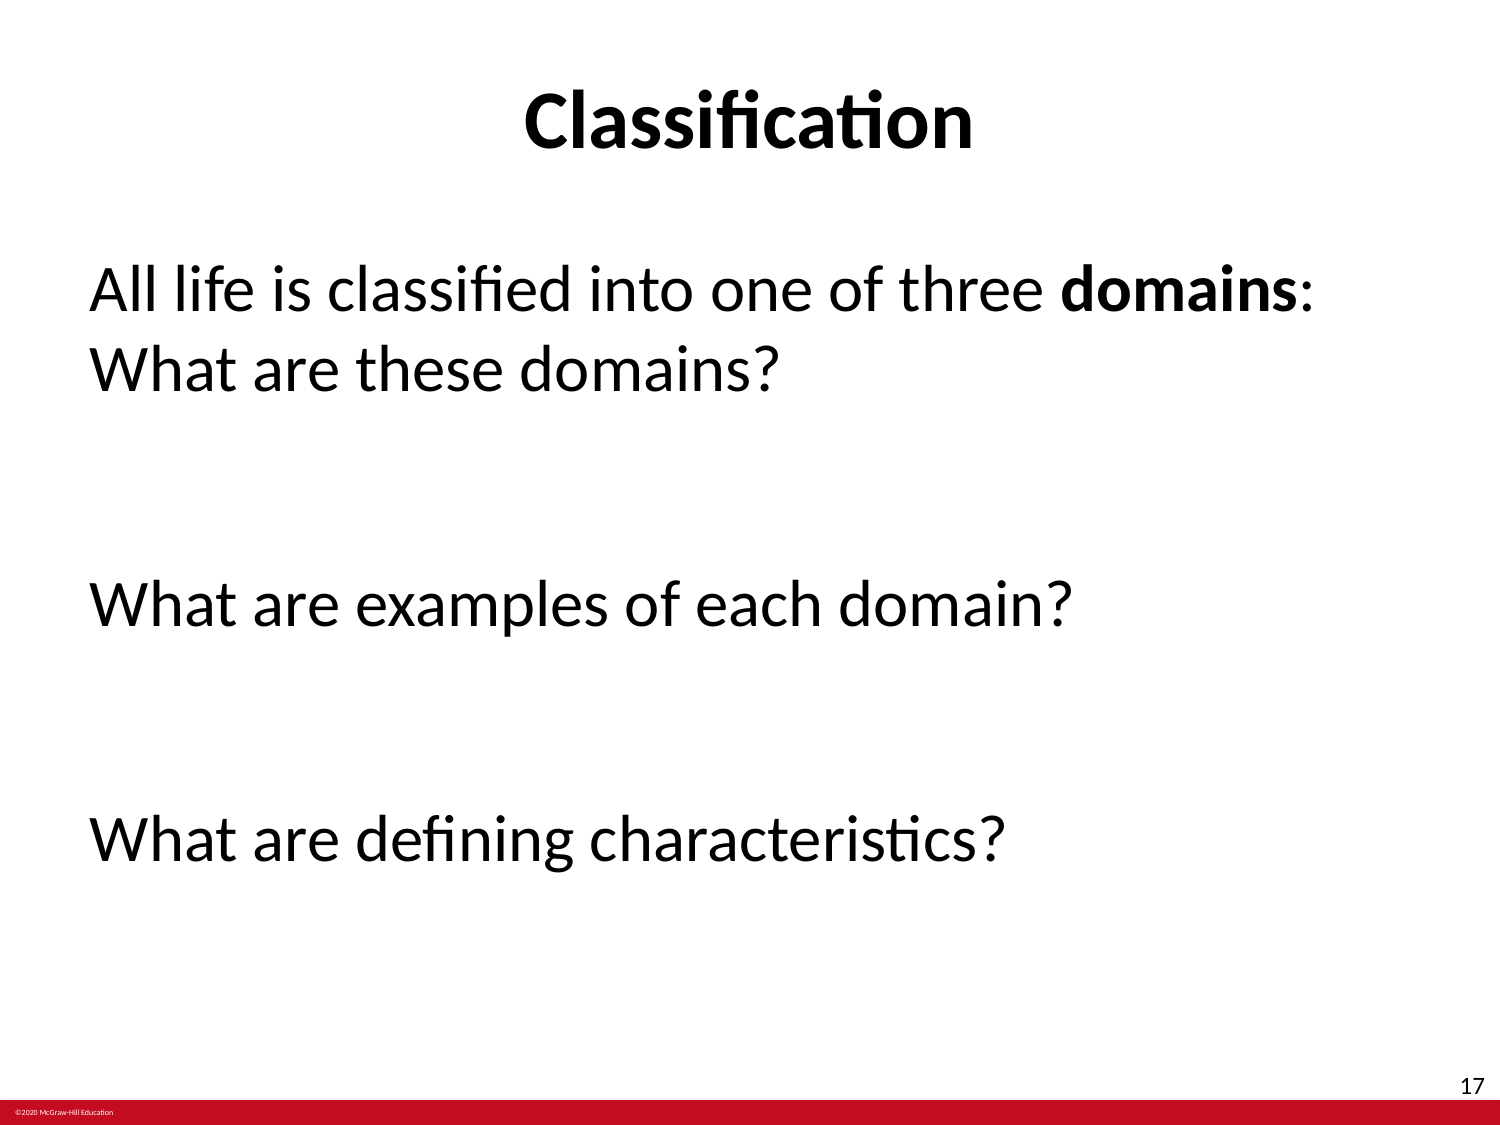

# Classification
All life is classified into one of three domains: What are these domains?

What are examples of each domain?

What are defining characteristics?